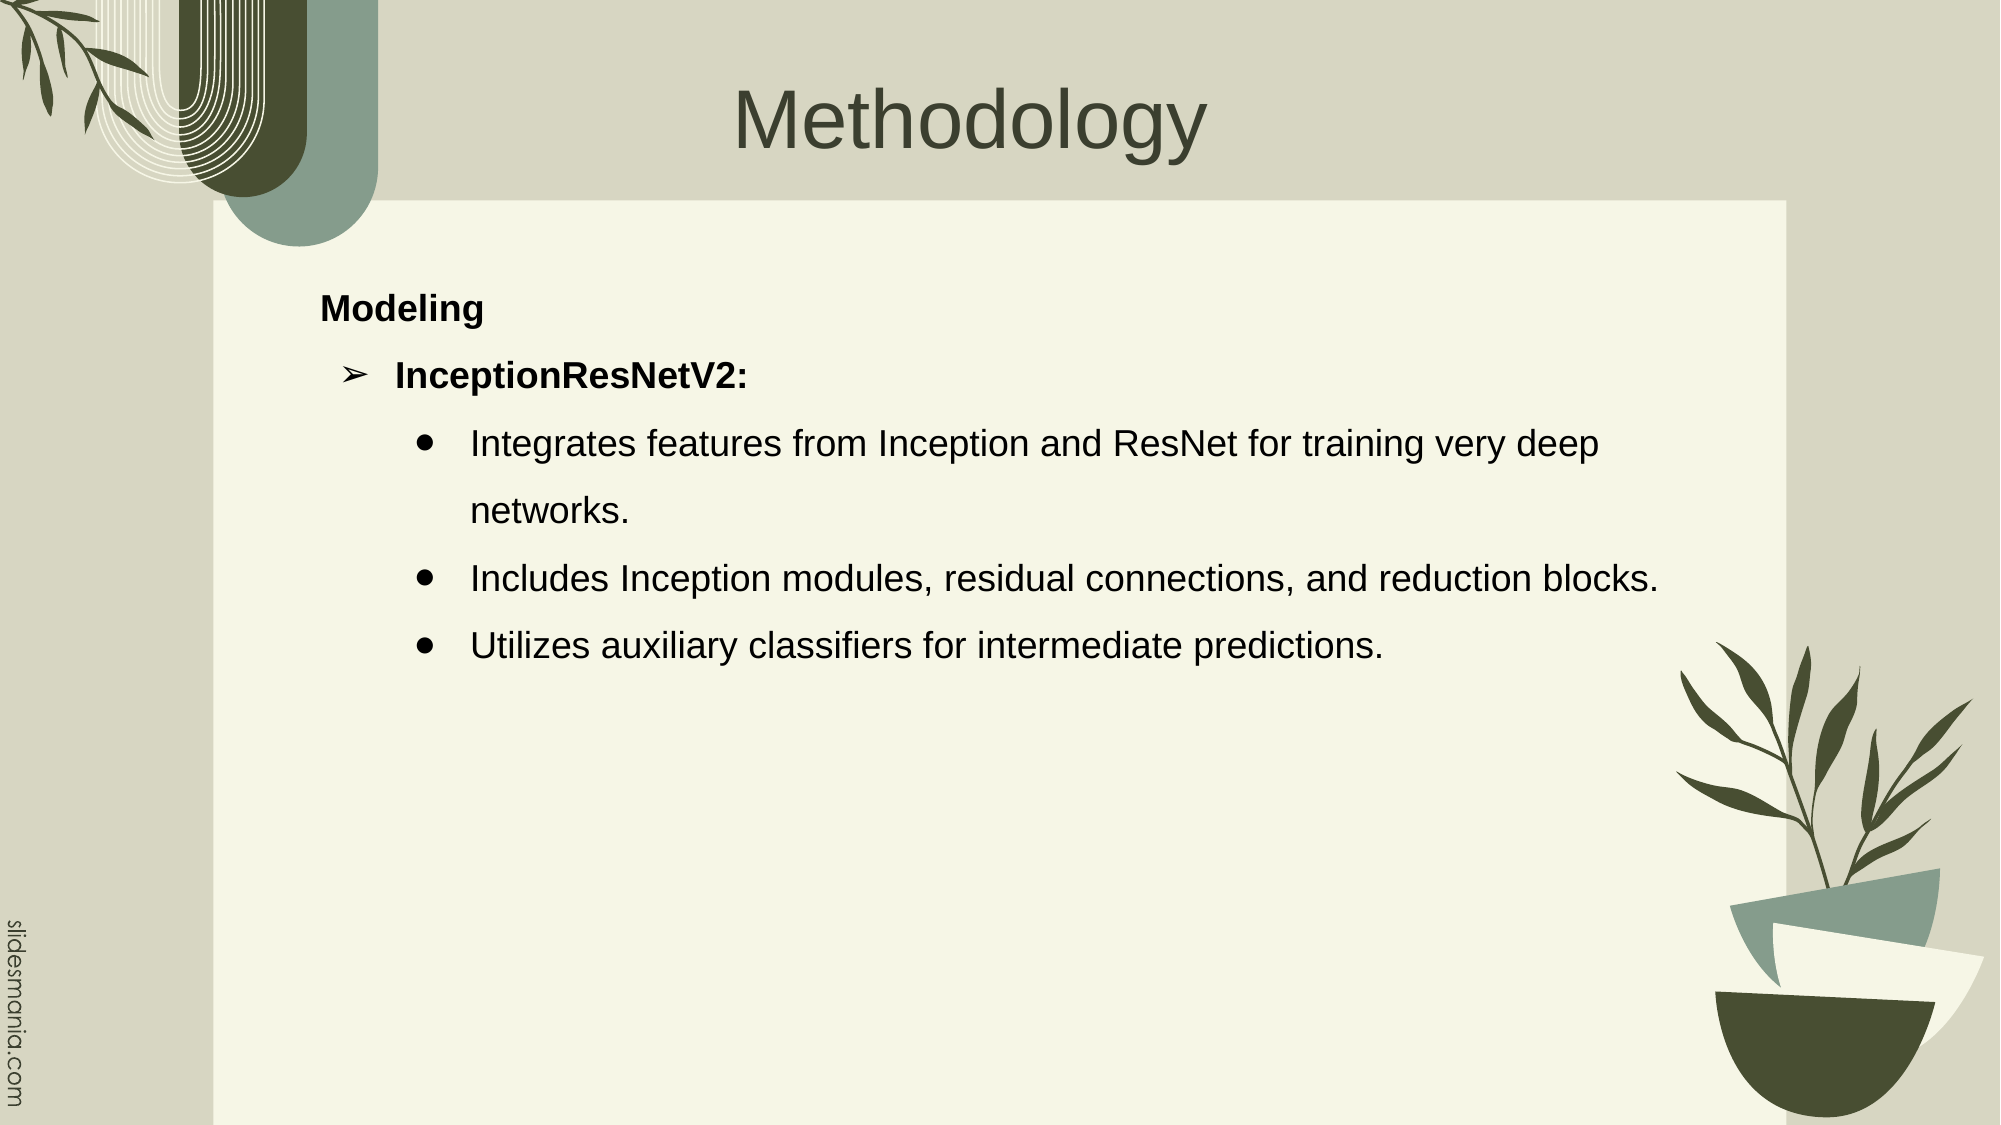

Methodology
Modeling
InceptionResNetV2:
Integrates features from Inception and ResNet for training very deep networks.
Includes Inception modules, residual connections, and reduction blocks.
Utilizes auxiliary classifiers for intermediate predictions.